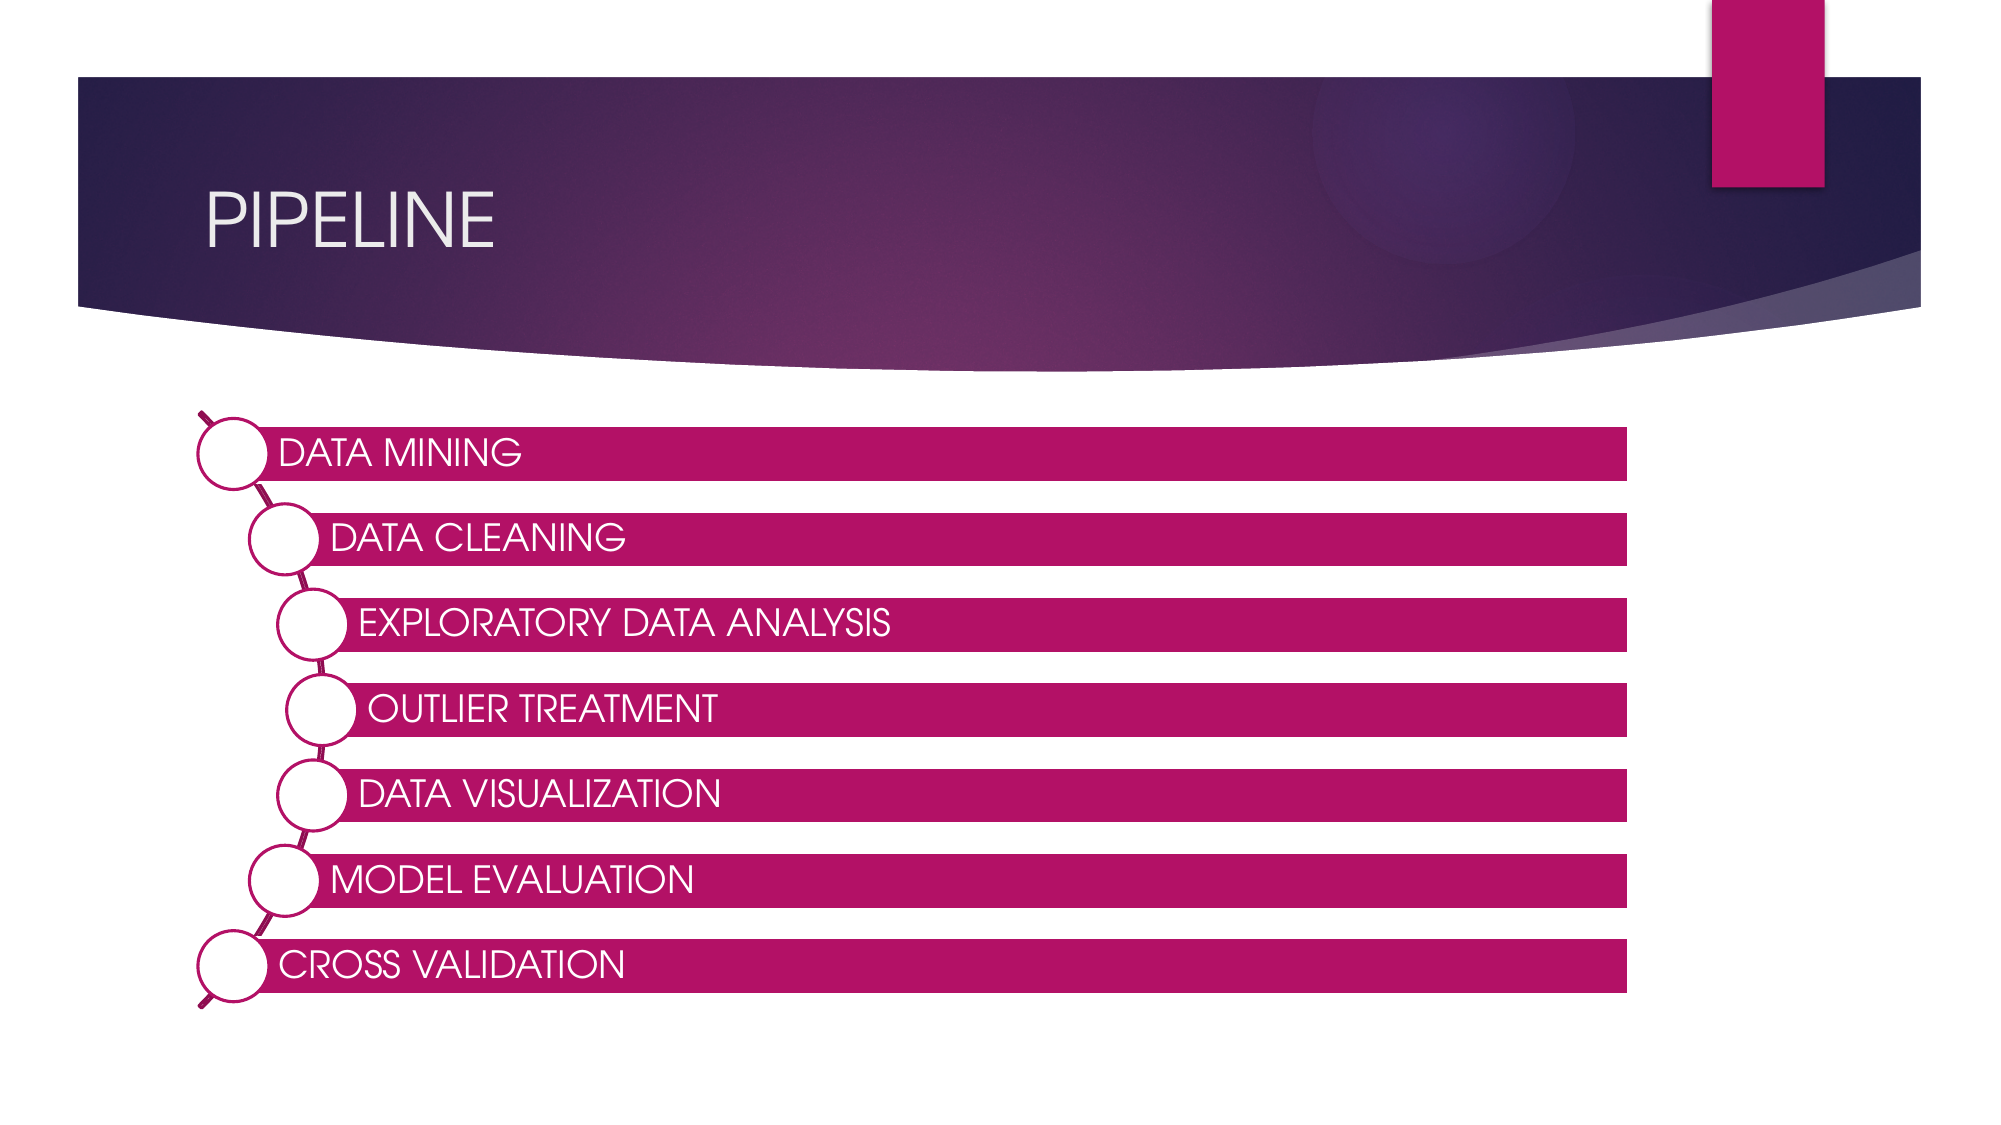

# PIPELINE
DATA MINING
DATA CLEANING
EXPLORATORY DATA ANALYSIS
OUTLIER TREATMENT
DATA VISUALIZATION
MODEL EVALUATION
CROSS VALIDATION